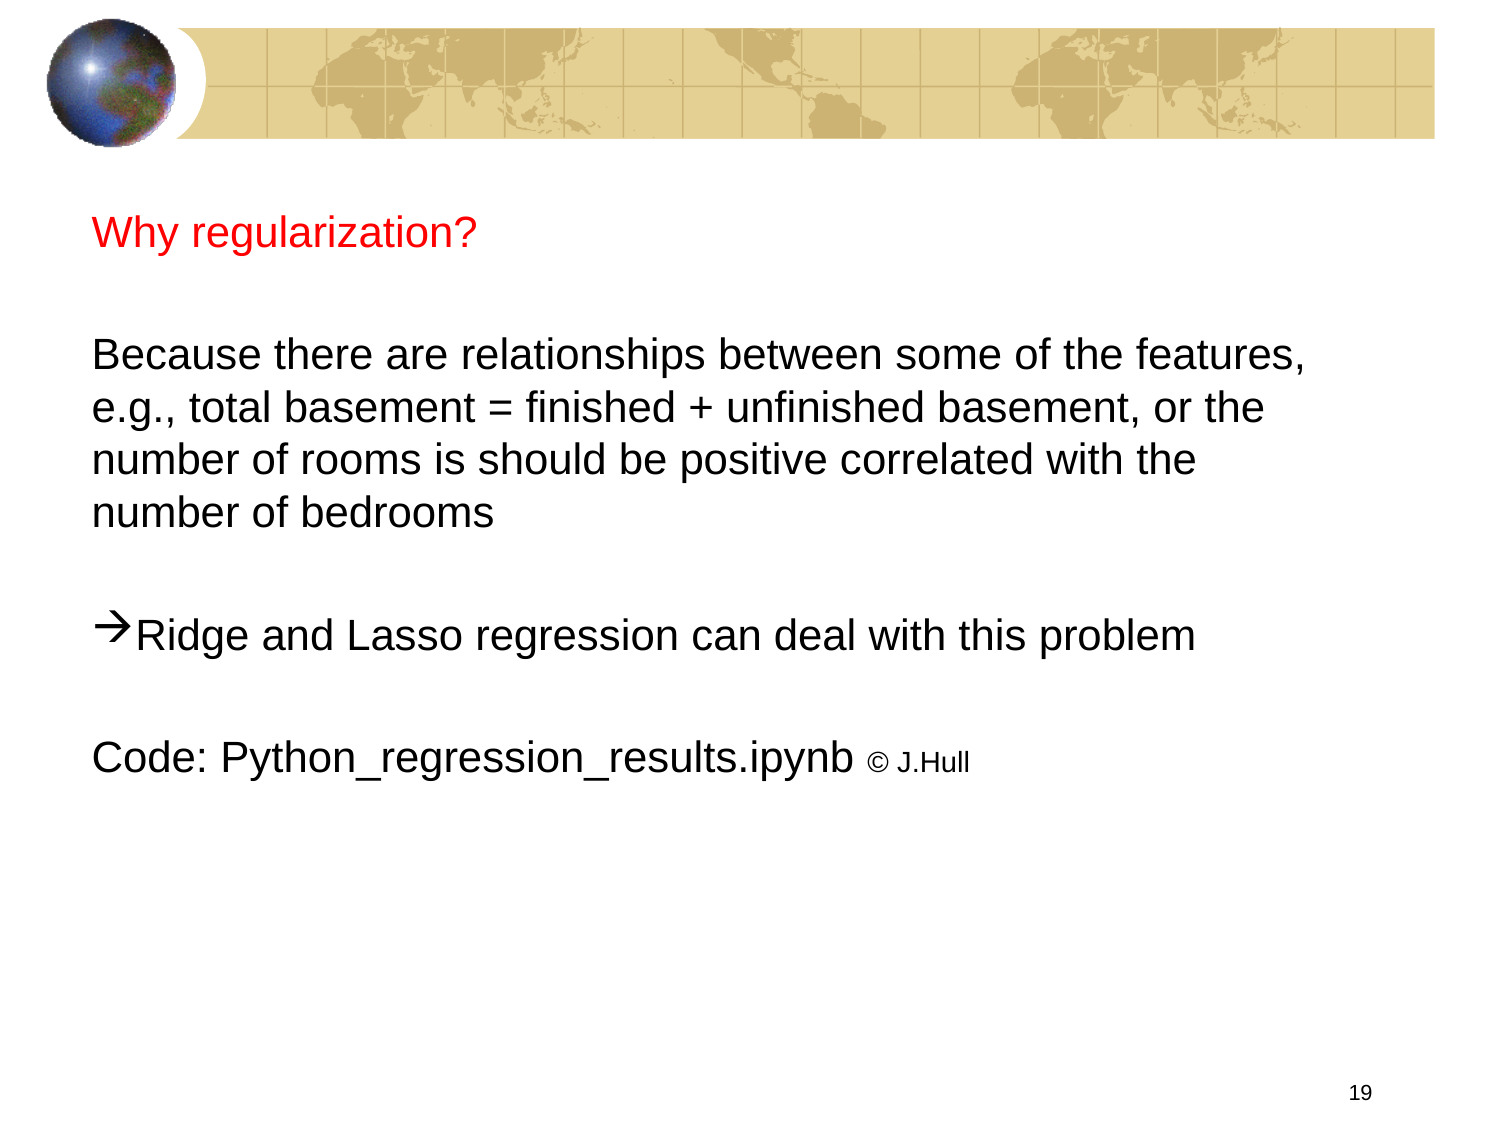

Why regularization?

Because there are relationships between some of the features, e.g., total basement = finished + unfinished basement, or the number of rooms is should be positive correlated with the number of bedrooms

Ridge and Lasso regression can deal with this problem

Code: Python_regression_results.ipynb © J.Hull
19